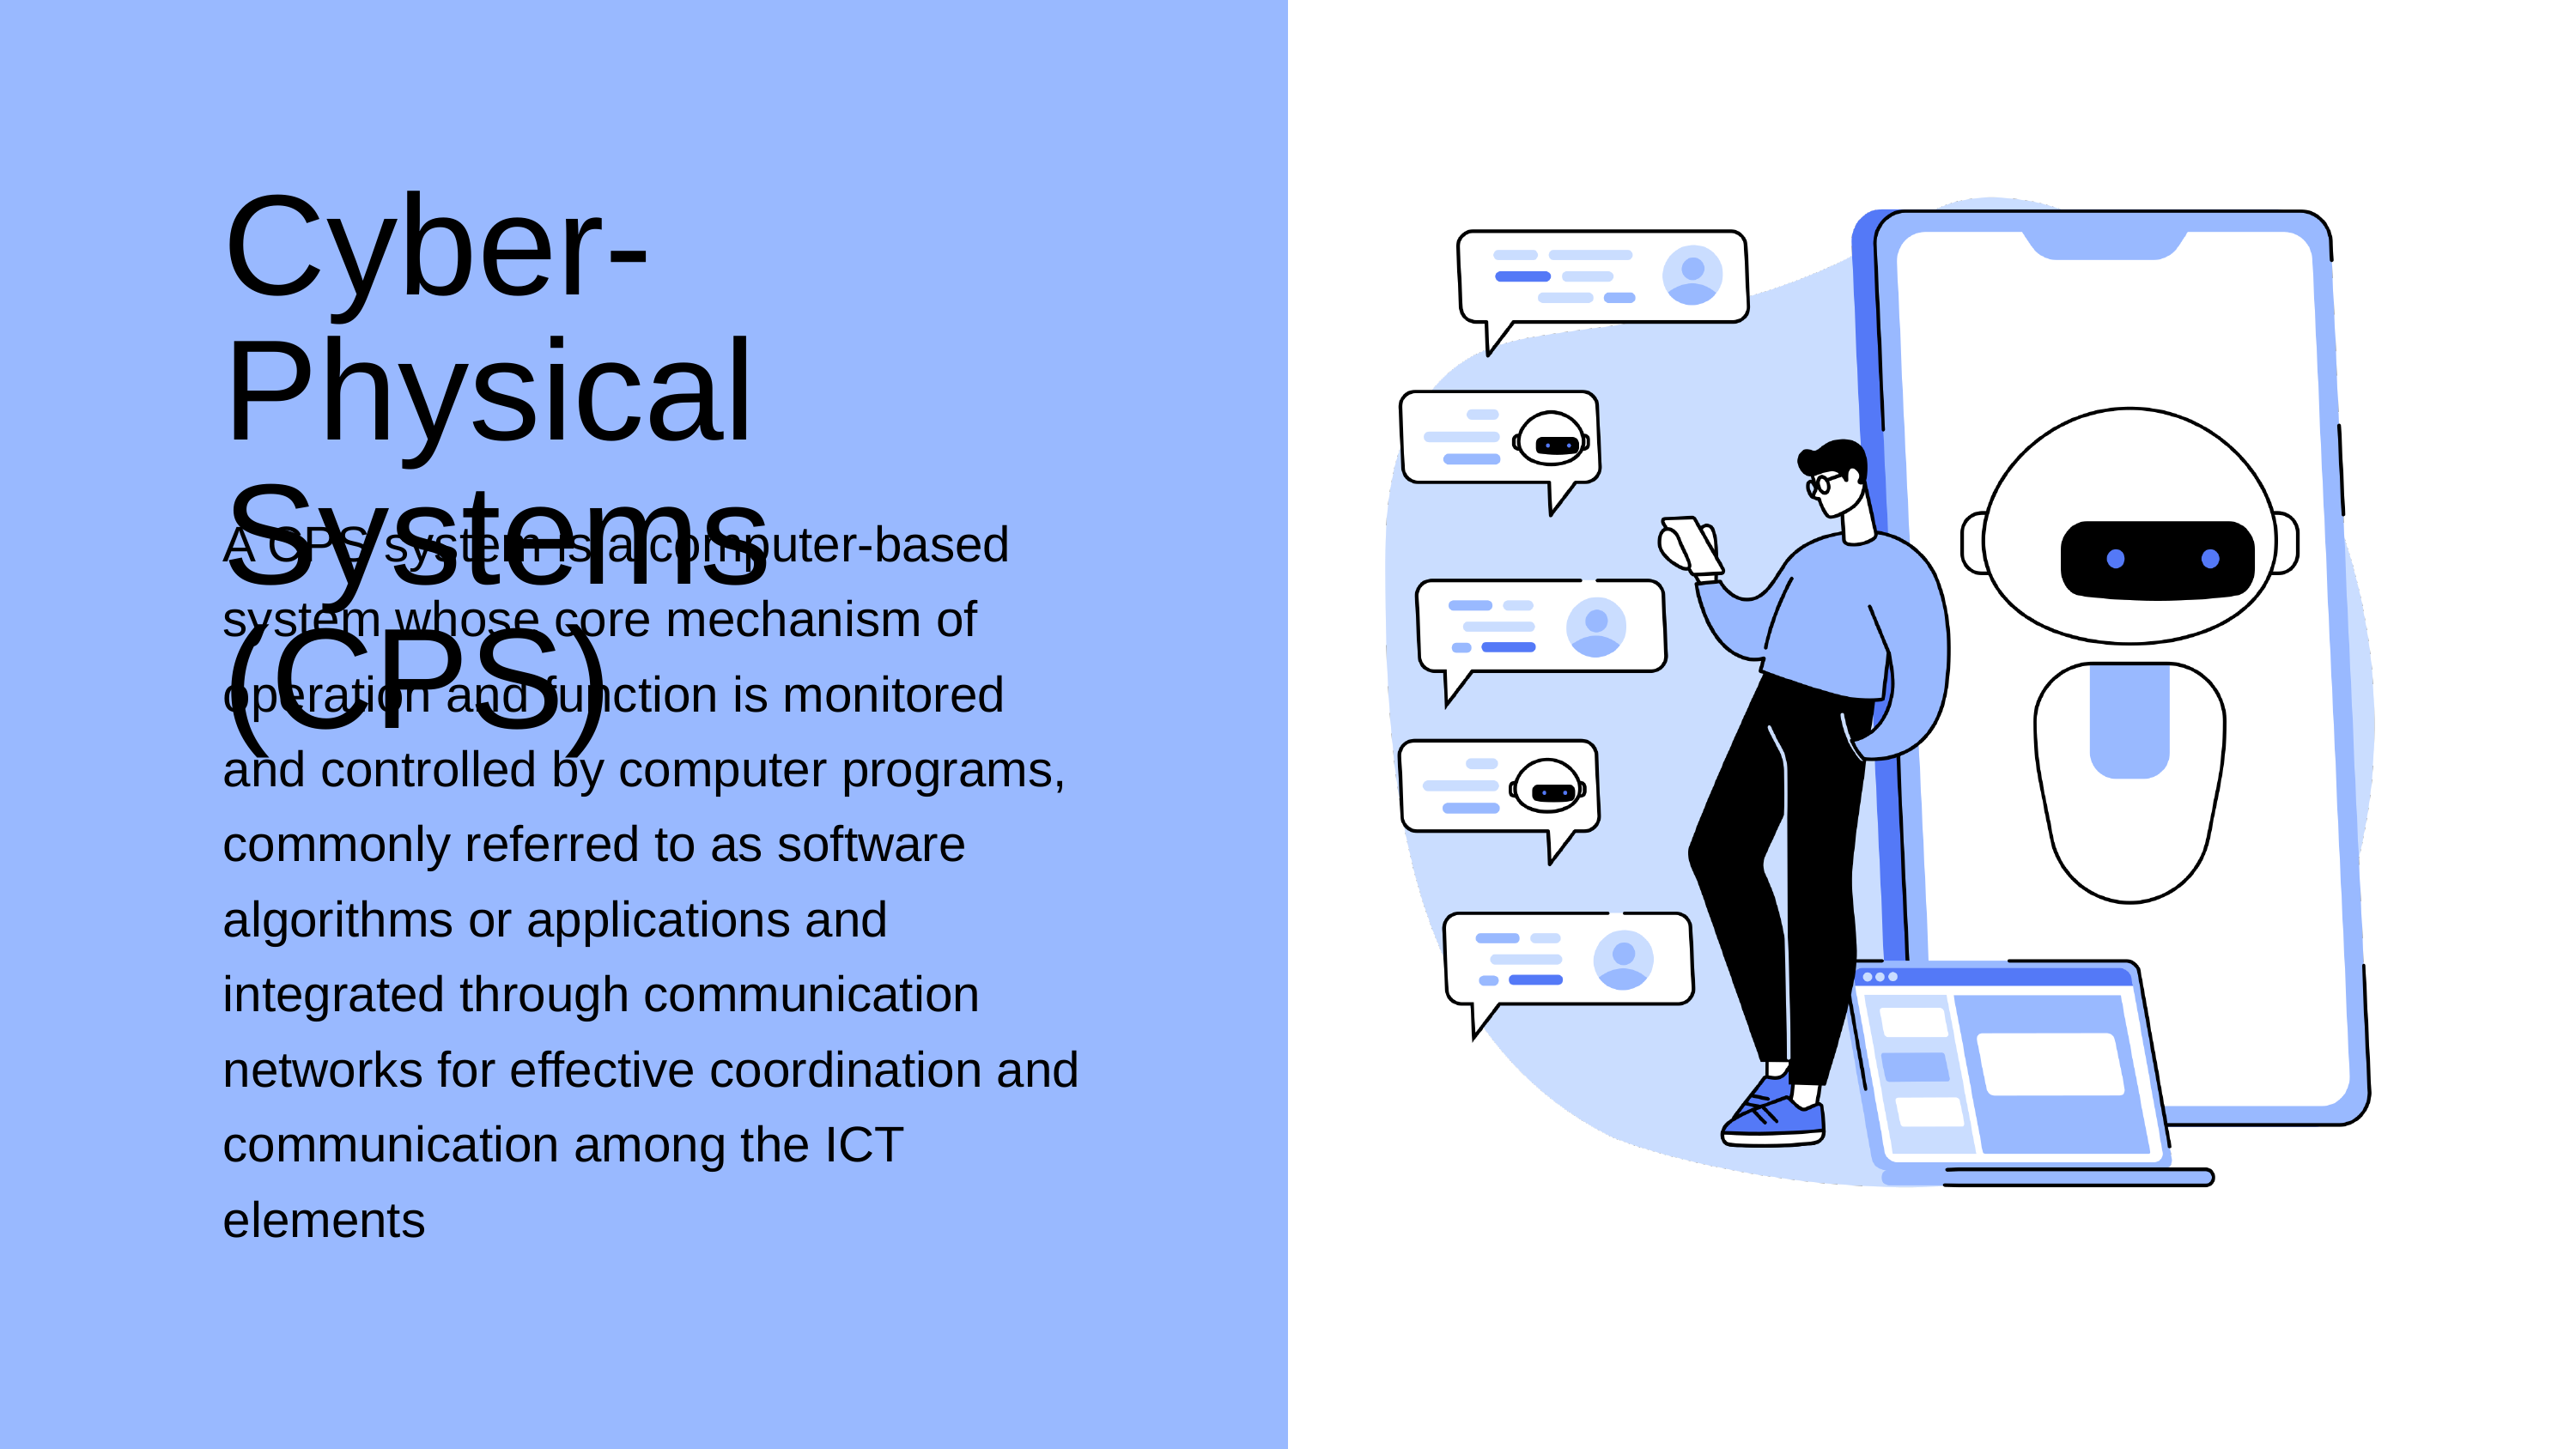

Cyber-Physical Systems (CPS)

A CPS system is a computer-based system whose core mechanism of operation and function is monitored and controlled by computer programs, commonly referred to as software algorithms or applications and integrated through communication networks for effective coordination and communication among the ICT elements